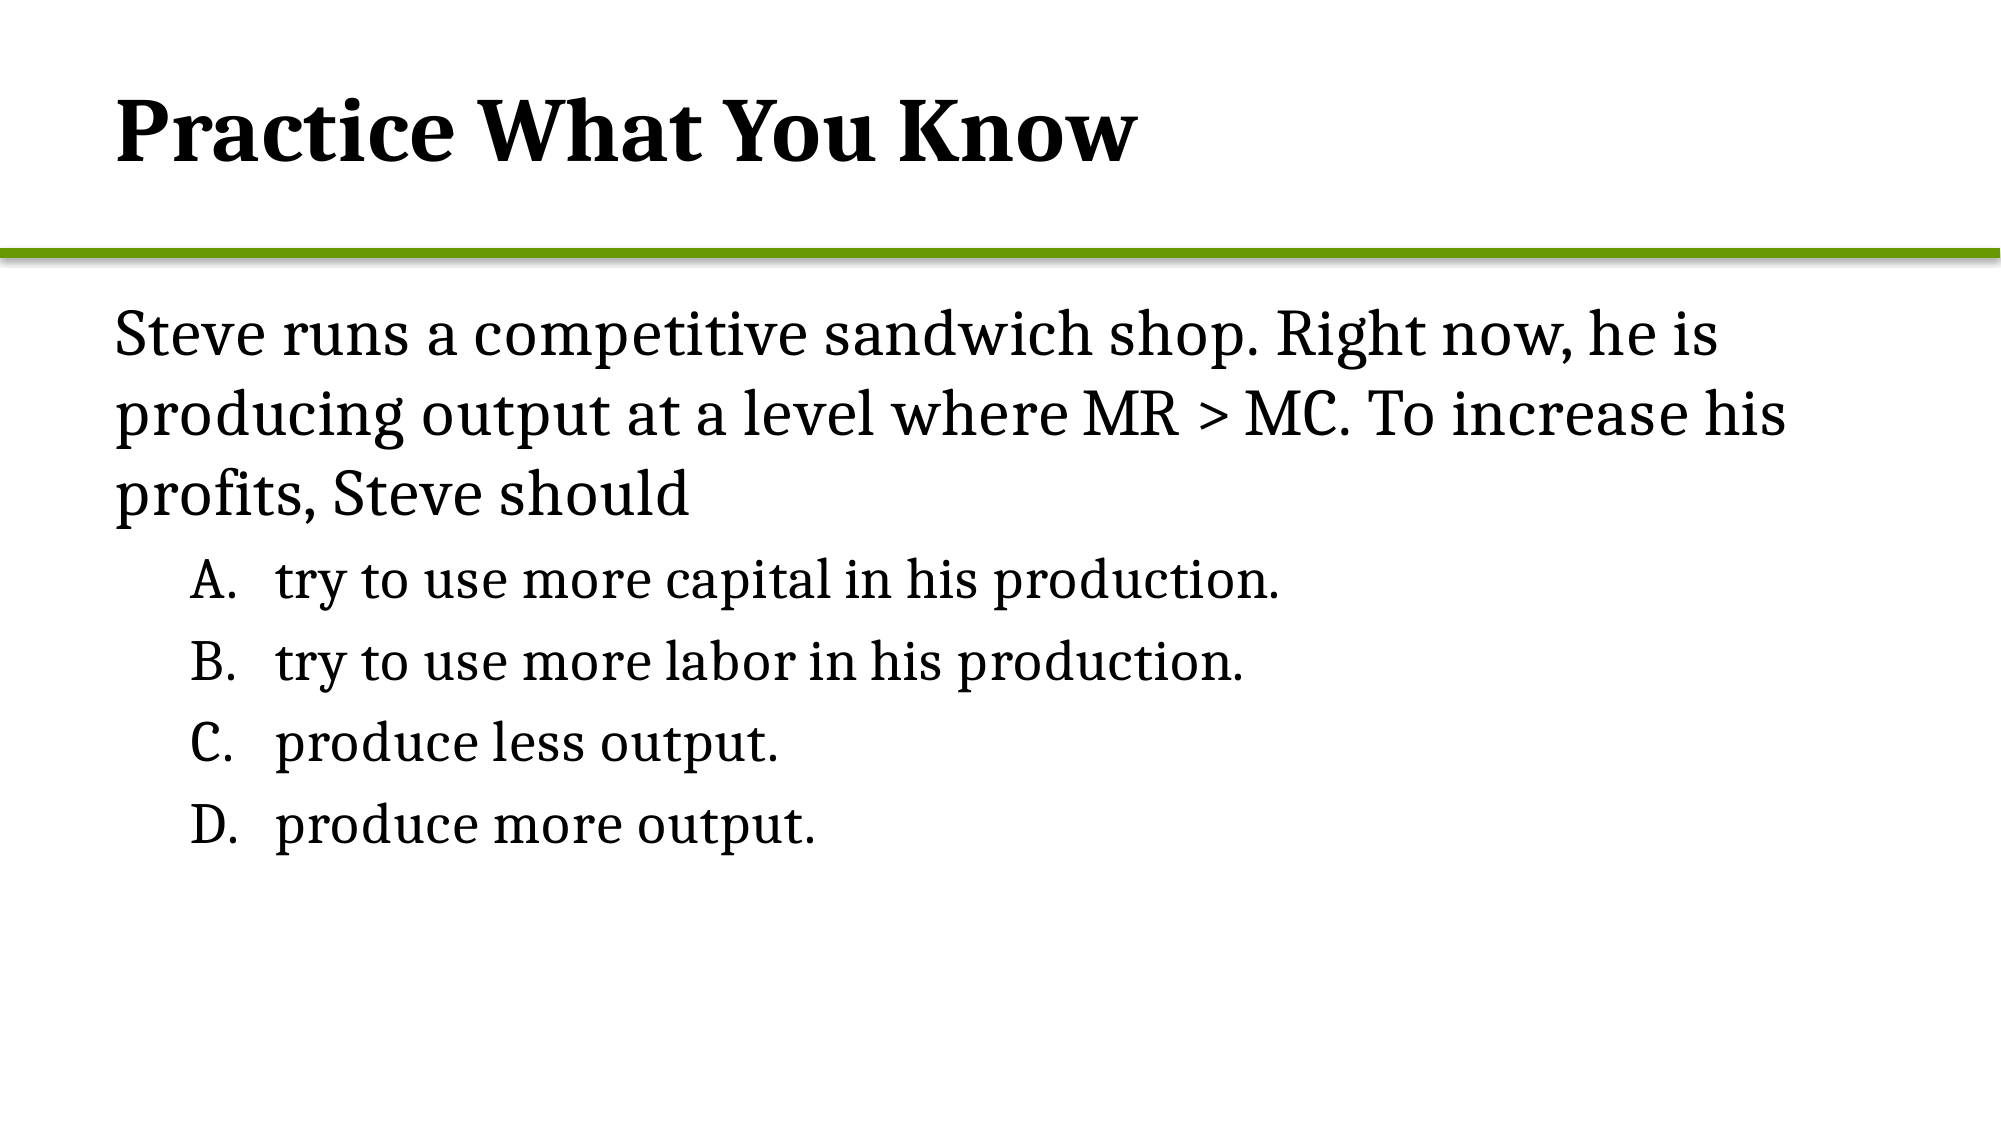

# Practice What You Know
Steve runs a competitive sandwich shop. Right now, he is producing output at a level where MR > MC. To increase his profits, Steve should
try to use more capital in his production.
try to use more labor in his production.
produce less output.
produce more output.